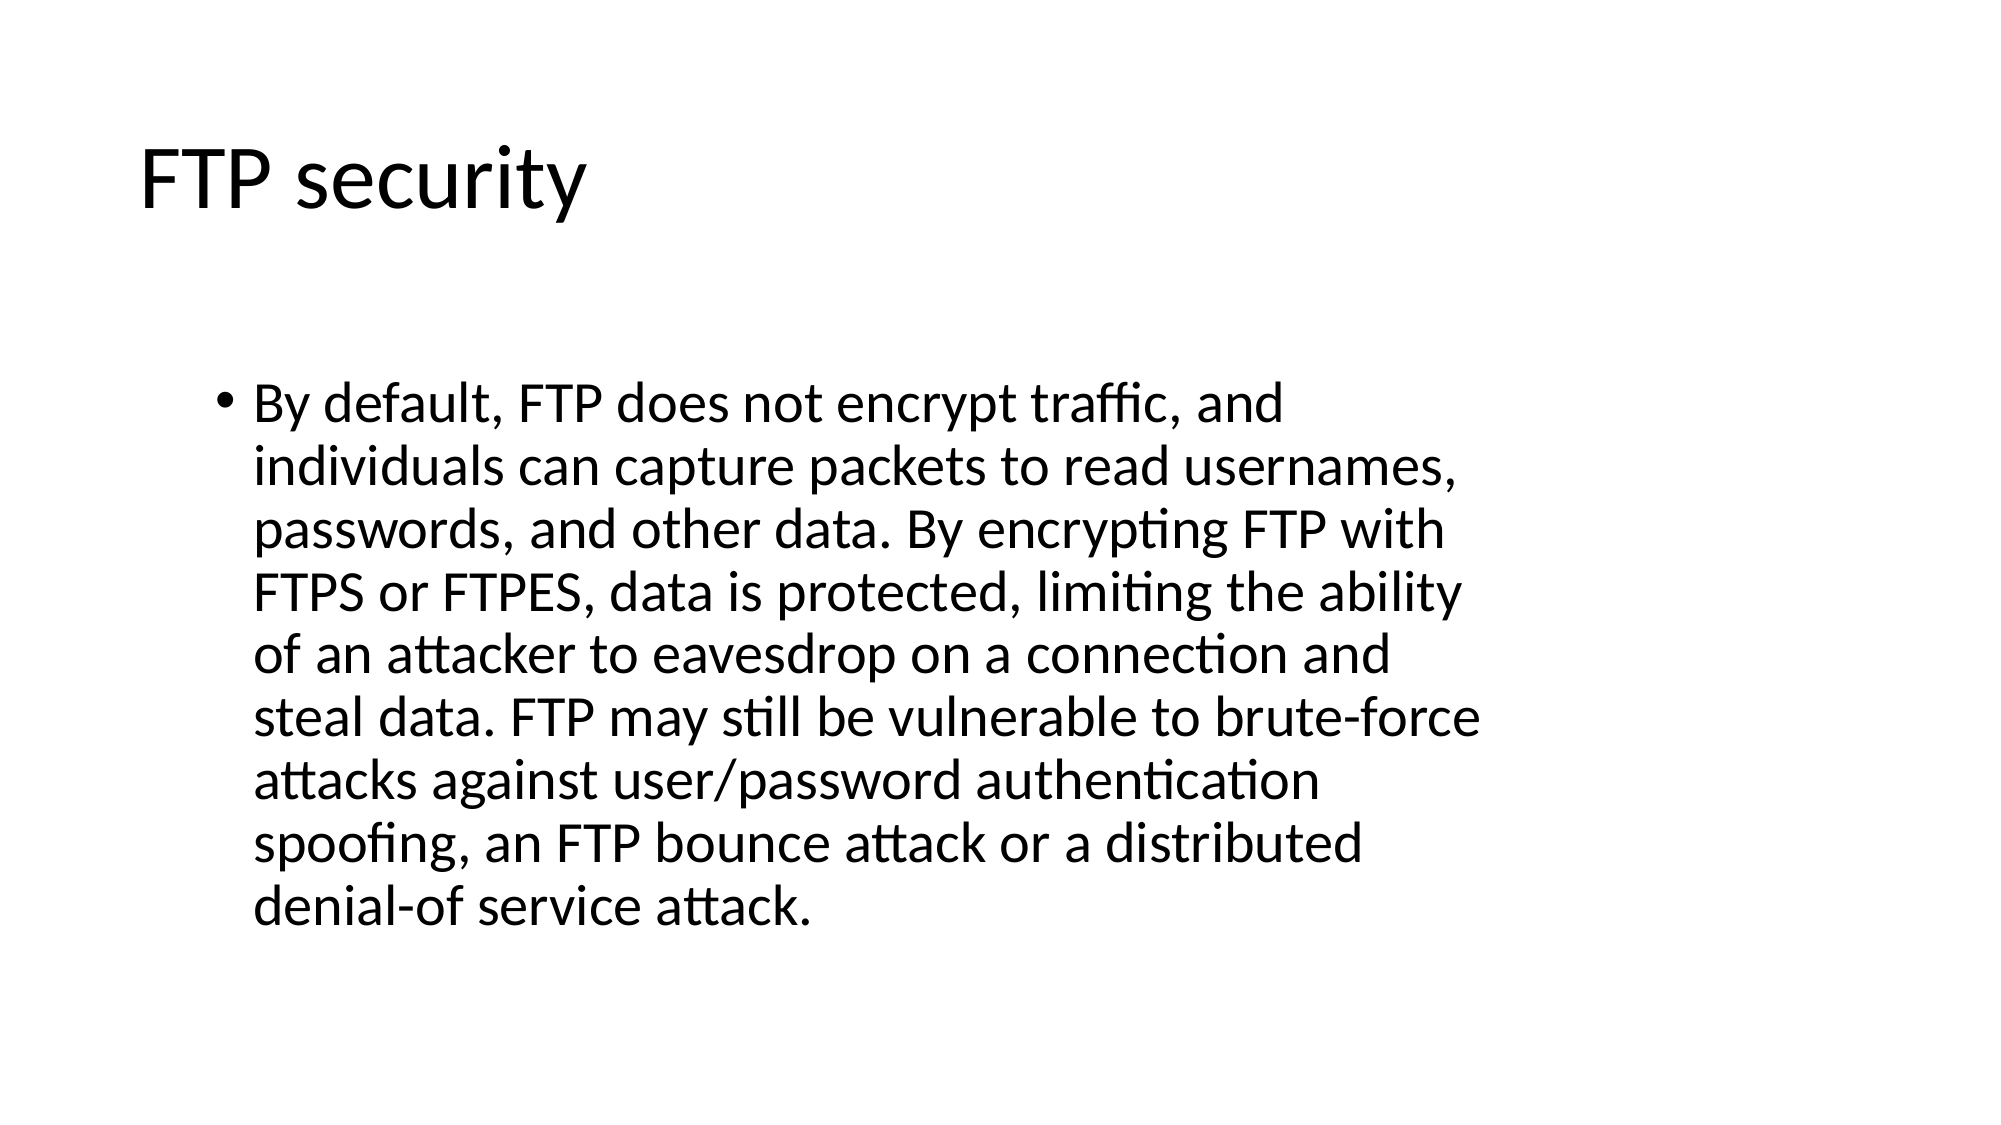

# FTP security
By default, FTP does not encrypt traffic, and individuals can capture packets to read usernames, passwords, and other data. By encrypting FTP with FTPS or FTPES, data is protected, limiting the ability of an attacker to eavesdrop on a connection and steal data. FTP may still be vulnerable to brute-force attacks against user/password authentication spoofing, an FTP bounce attack or a distributed denial-of service attack.